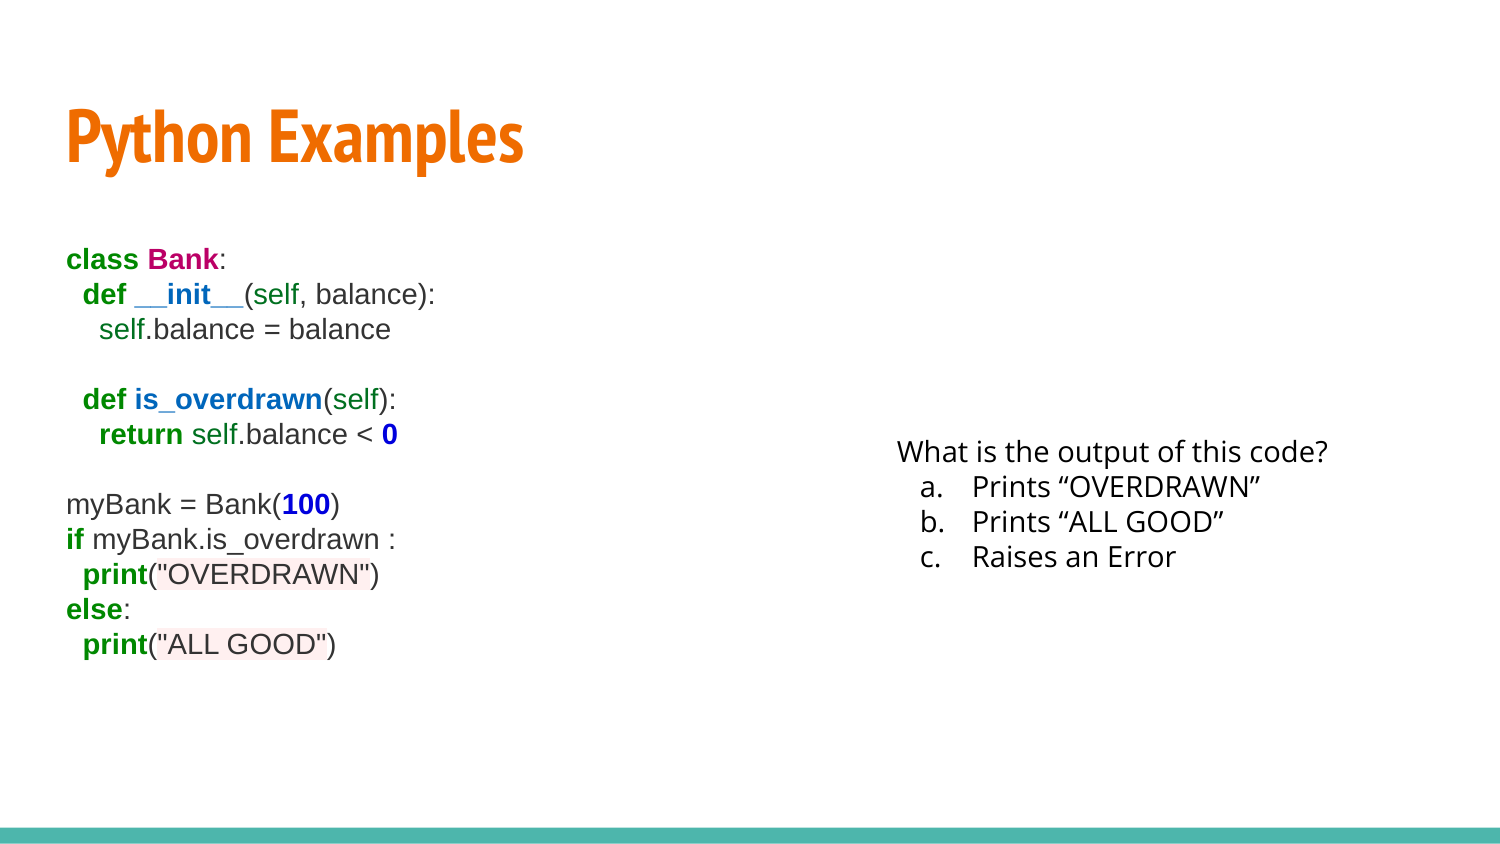

# Python Examples
class Bank:
  def __init__(self, balance):
    self.balance = balance

  def is_overdrawn(self):
    return self.balance < 0

myBank = Bank(100)
if myBank.is_overdrawn :
  print("OVERDRAWN")
else:
  print("ALL GOOD")
What is the output of this code?
Prints “OVERDRAWN”
Prints “ALL GOOD”
Raises an Error